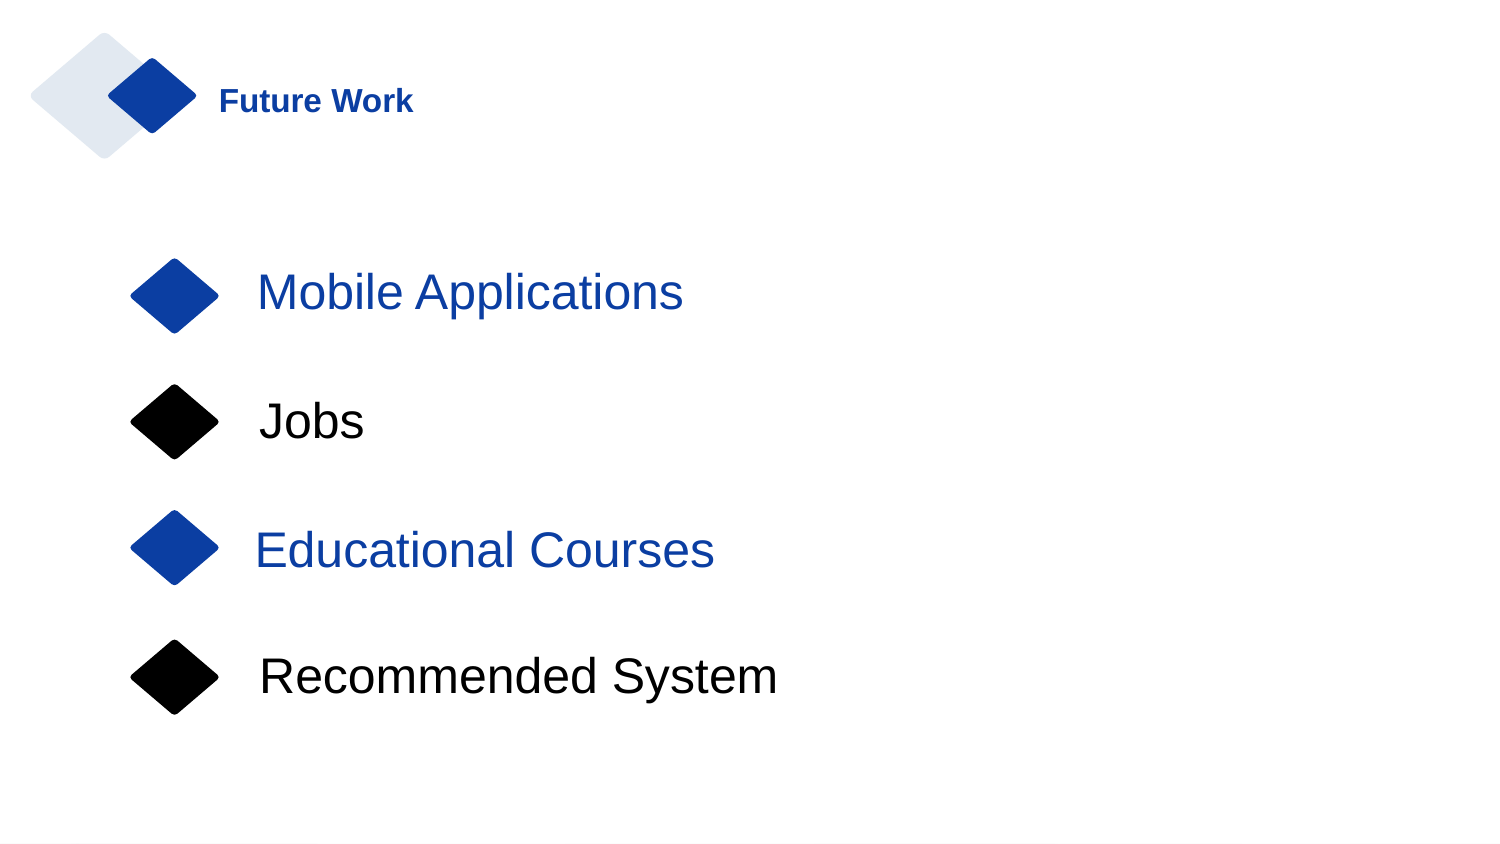

Future Work
Mobile Applications

Jobs

Educational Courses
Recommended System